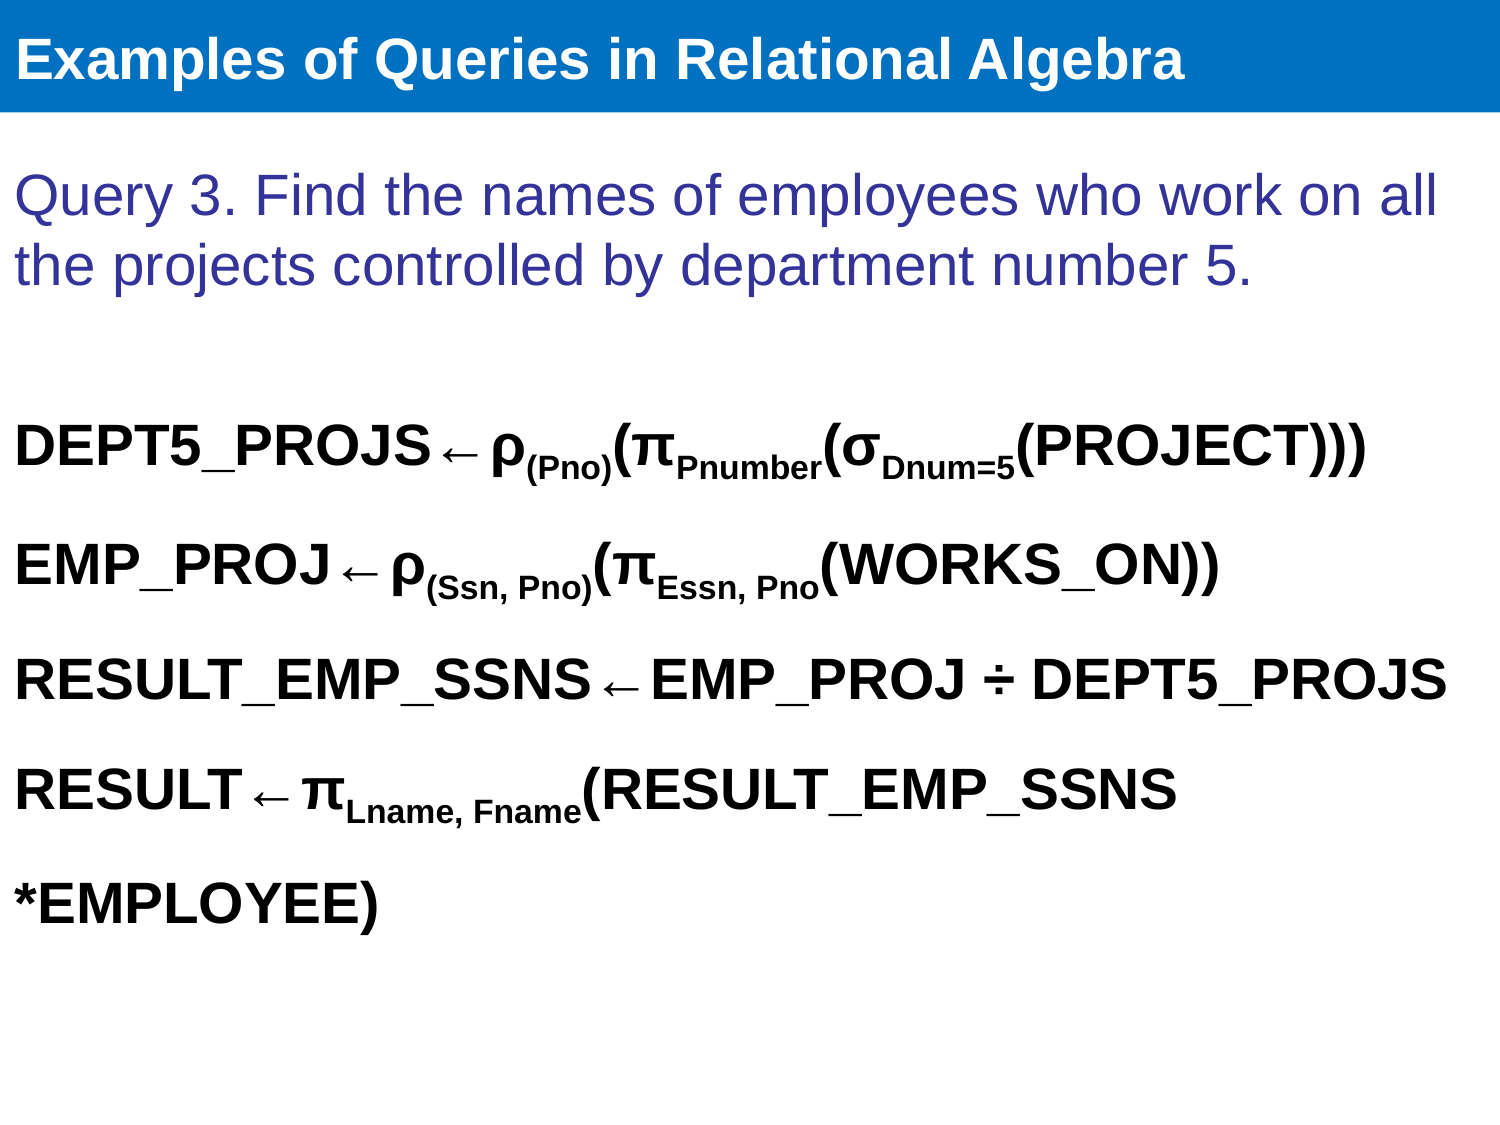

# Examples of Queries in Relational Algebra

Query 3. Find the names of employees who work on all the projects controlled by department number 5.

DEPT5_PROJS←ρ(Pno)(πPnumber(σDnum=5(PROJECT)))
EMP_PROJ←ρ(Ssn, Pno)(πEssn, Pno(WORKS_ON)) RESULT_EMP_SSNS←EMP_PROJ ÷ DEPT5_PROJS
RESULT←πLname, Fname(RESULT_EMP_SSNS *EMPLOYEE)